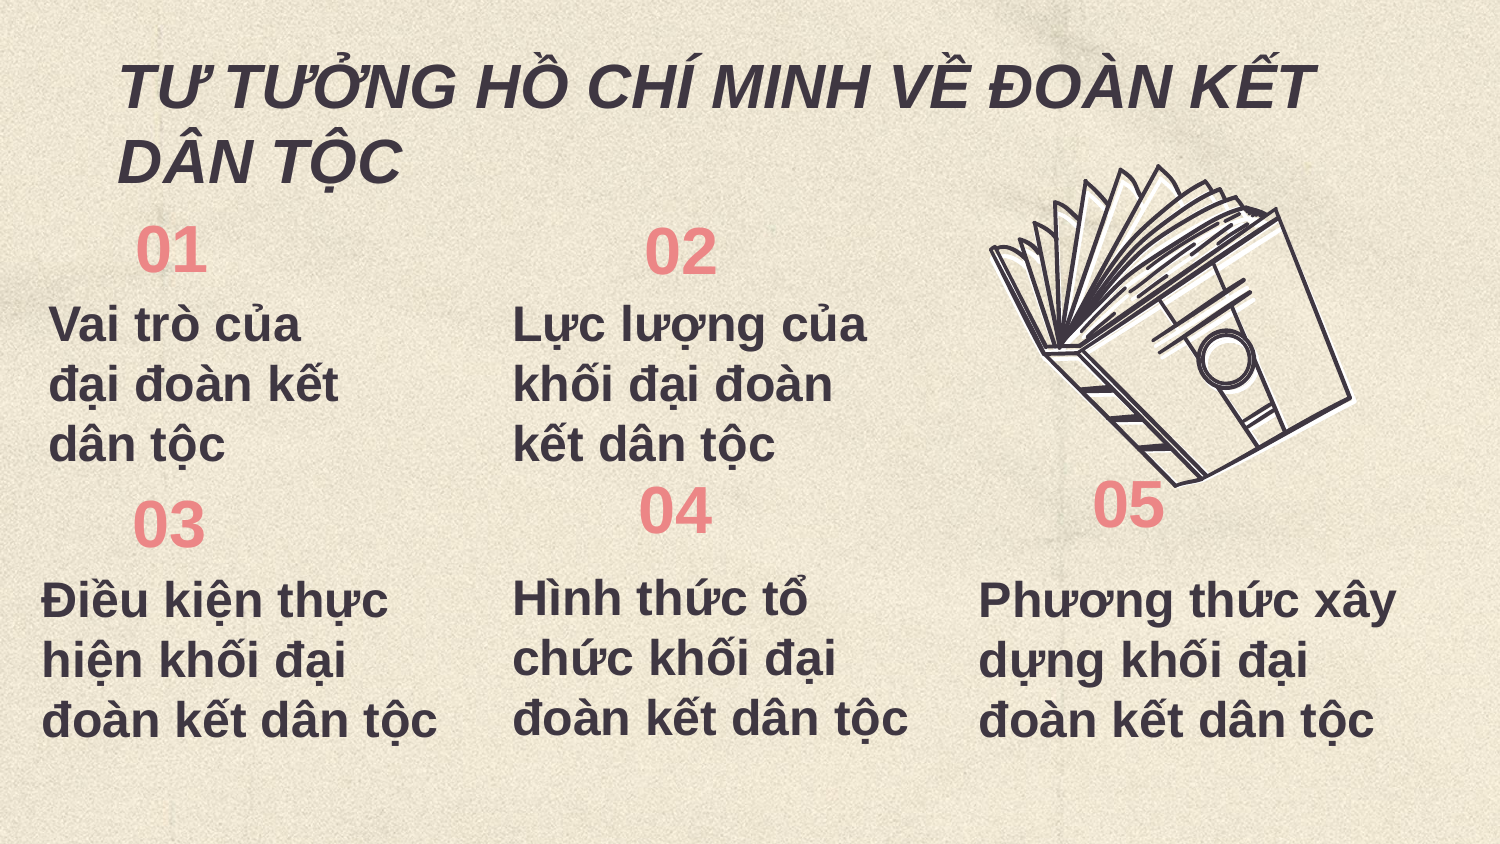

# TƯ TƯỞNG HỒ CHÍ MINH VỀ ĐOÀN KẾT DÂN TỘC

01
02
Vai trò của đại đoàn kết dân tộc
Lực lượng của khối đại đoàn kết dân tộc
05
04
03
Hình thức tổ chức khối đại đoàn kết dân tộc
Điều kiện thực hiện khối đại đoàn kết dân tộc
Phương thức xây dựng khối đại đoàn kết dân tộc